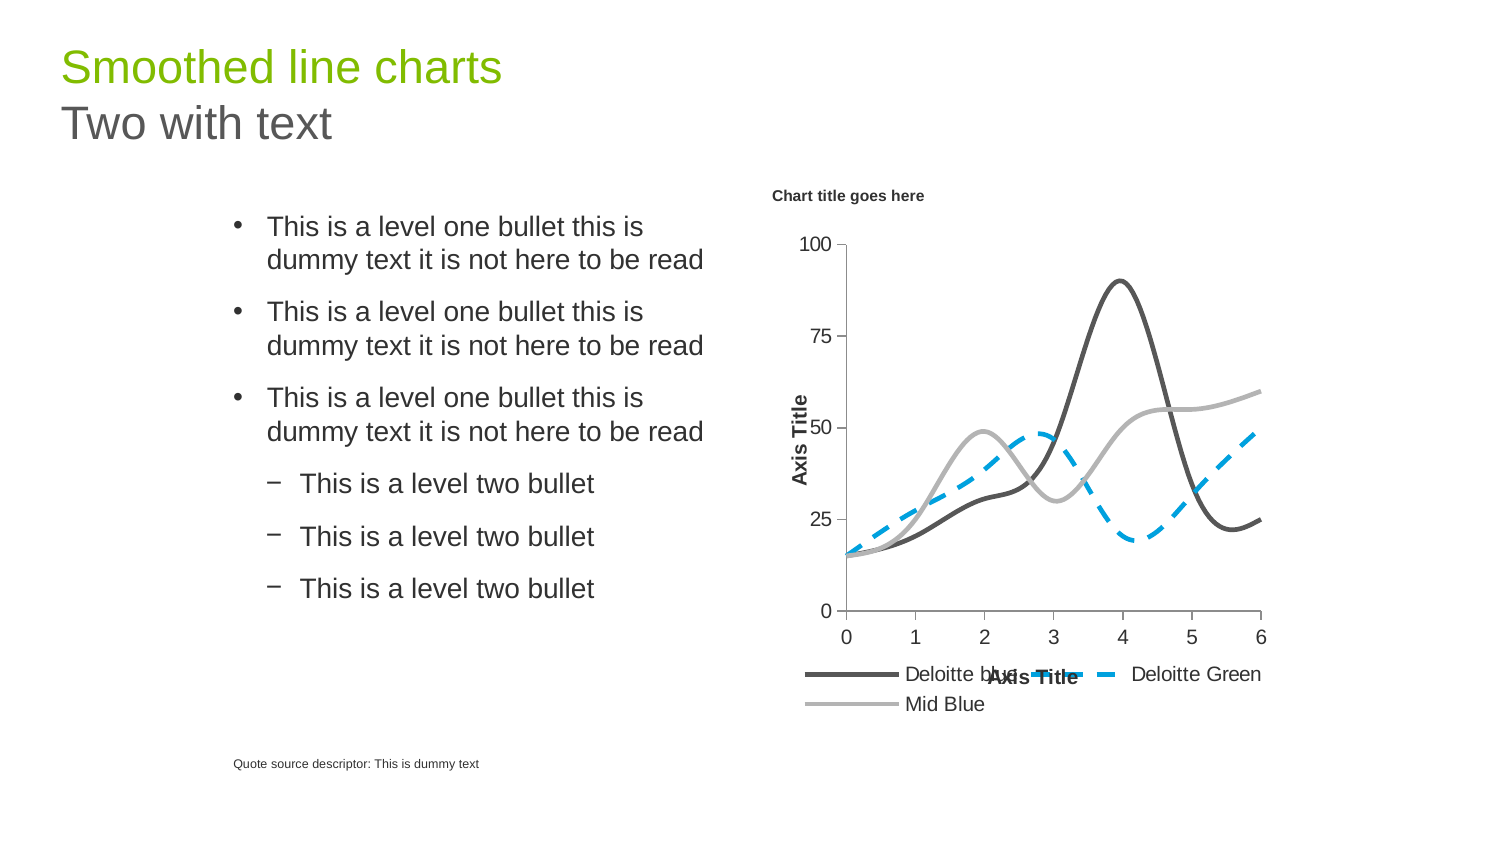

# Smoothed line charts Two with text
Chart title goes here

This is a level one bullet this is dummy text it is not here to be read
This is a level one bullet this is dummy text it is not here to be read
This is a level one bullet this is dummy text it is not here to be read
This is a level two bullet
This is a level two bullet
This is a level two bullet

### Chart

| Category | Deloitte blue | Deloitte Green | Mid Blue |
|---|---|---|---|
| 0 | 15.0 | 15.0 | 15.0 |
| 1 | 20.4 | 27.4 | 25.0 |
| 2 | 30.6 | 38.6 | 49.0 |
| 3 | 45.9 | 46.9 | 30.0 |
| 4 | 90.0 | 20.4 | 50.0 |
| 5 | 34.6 | 31.6 | 55.0 |
| 6 | 25.0 | 50.0 | 60.0 |
Quote source descriptor: This is dummy text